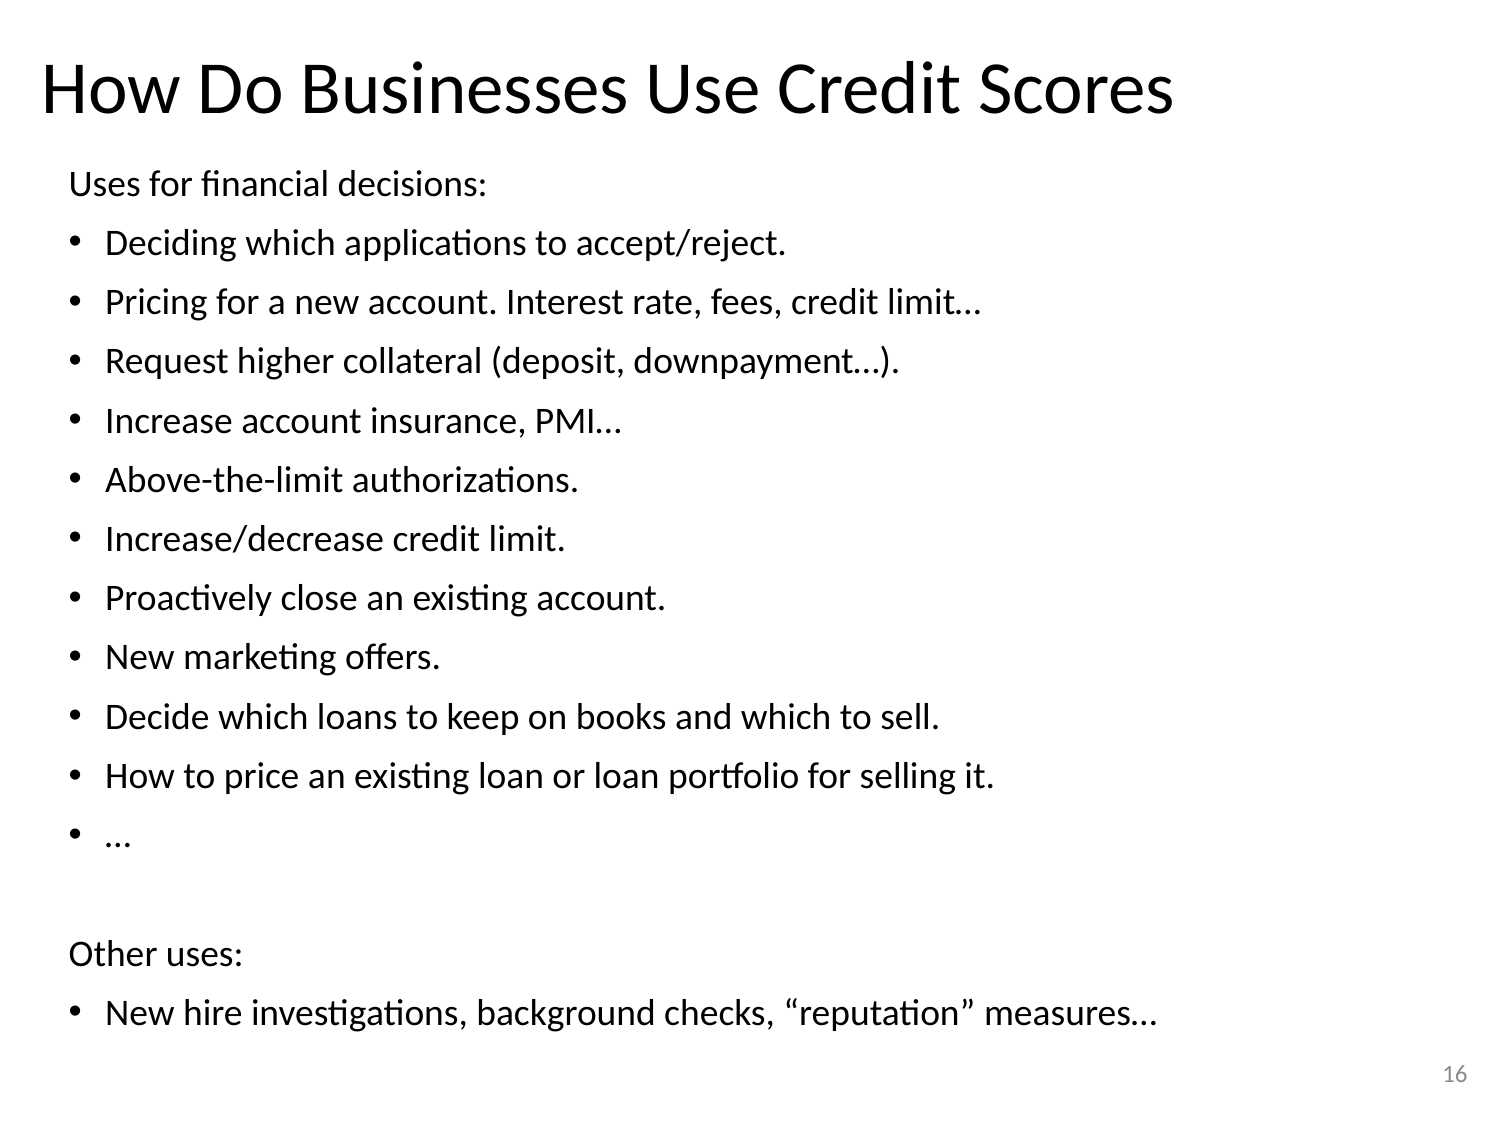

# How Do Businesses Use Credit Scores
Uses for financial decisions:
Deciding which applications to accept/reject.
Pricing for a new account. Interest rate, fees, credit limit…
Request higher collateral (deposit, downpayment…).
Increase account insurance, PMI…
Above-the-limit authorizations.
Increase/decrease credit limit.
Proactively close an existing account.
New marketing offers.
Decide which loans to keep on books and which to sell.
How to price an existing loan or loan portfolio for selling it.
…

Other uses:
New hire investigations, background checks, “reputation” measures…

16